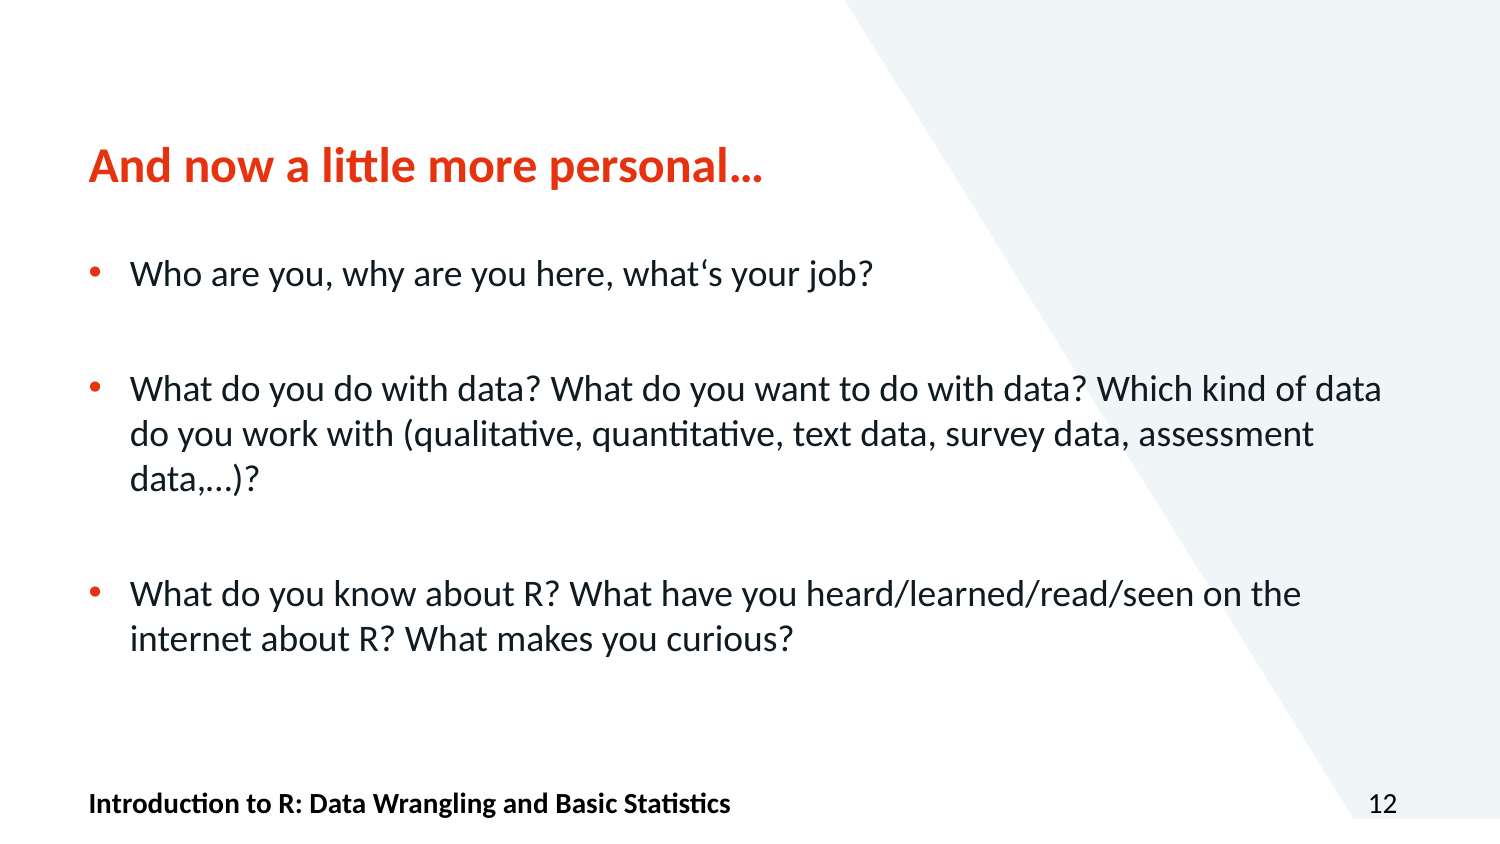

# And now a little more personal…
Who are you, why are you here, what‘s your job?

What do you do with data? What do you want to do with data? Which kind of data do you work with (qualitative, quantitative, text data, survey data, assessment data,…)?

What do you know about R? What have you heard/learned/read/seen on the internet about R? What makes you curious?

Introduction to R: Data Wrangling and Basic Statistics
12